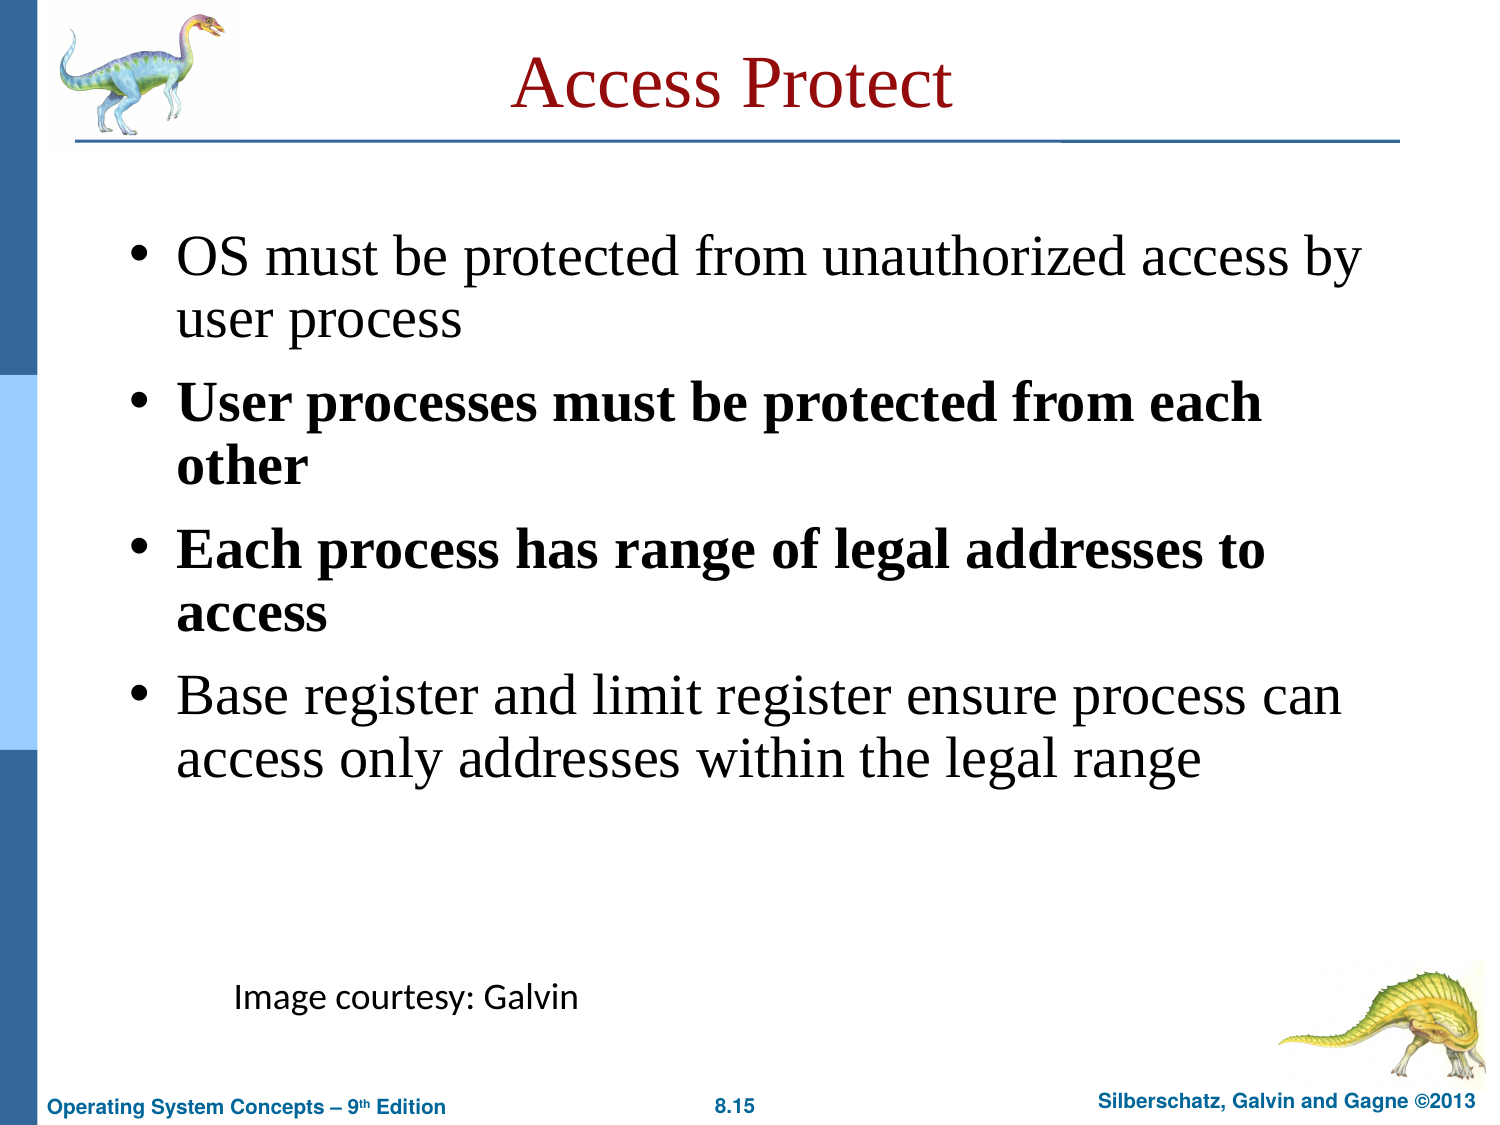

# Access Protect
OS must be protected from unauthorized access by user process
User processes must be protected from each other
Each process has range of legal addresses to access
Base register and limit register ensure process can access only addresses within the legal range

Image courtesy: Galvin